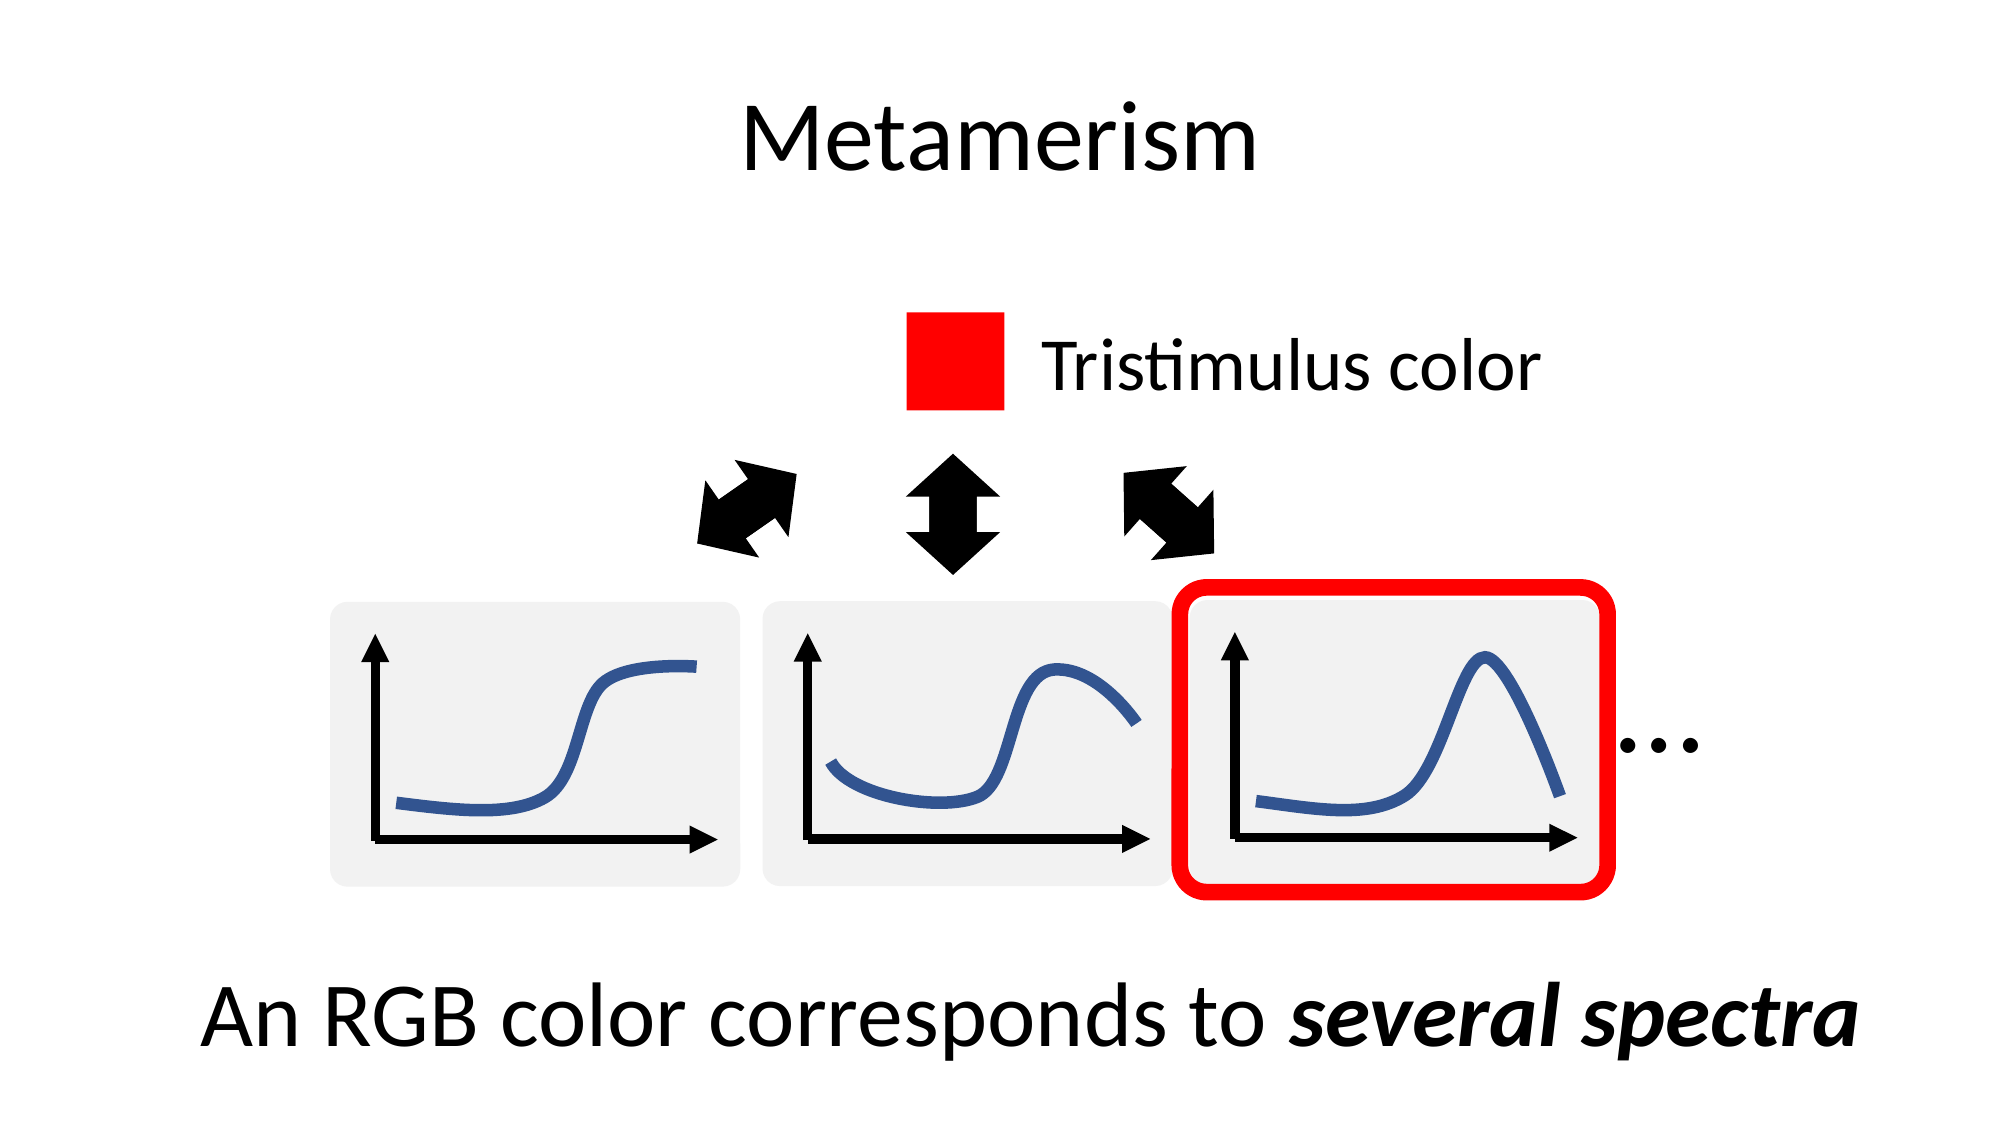

# Metamerism
Tristimulus color

…

An RGB color corresponds to several spectra